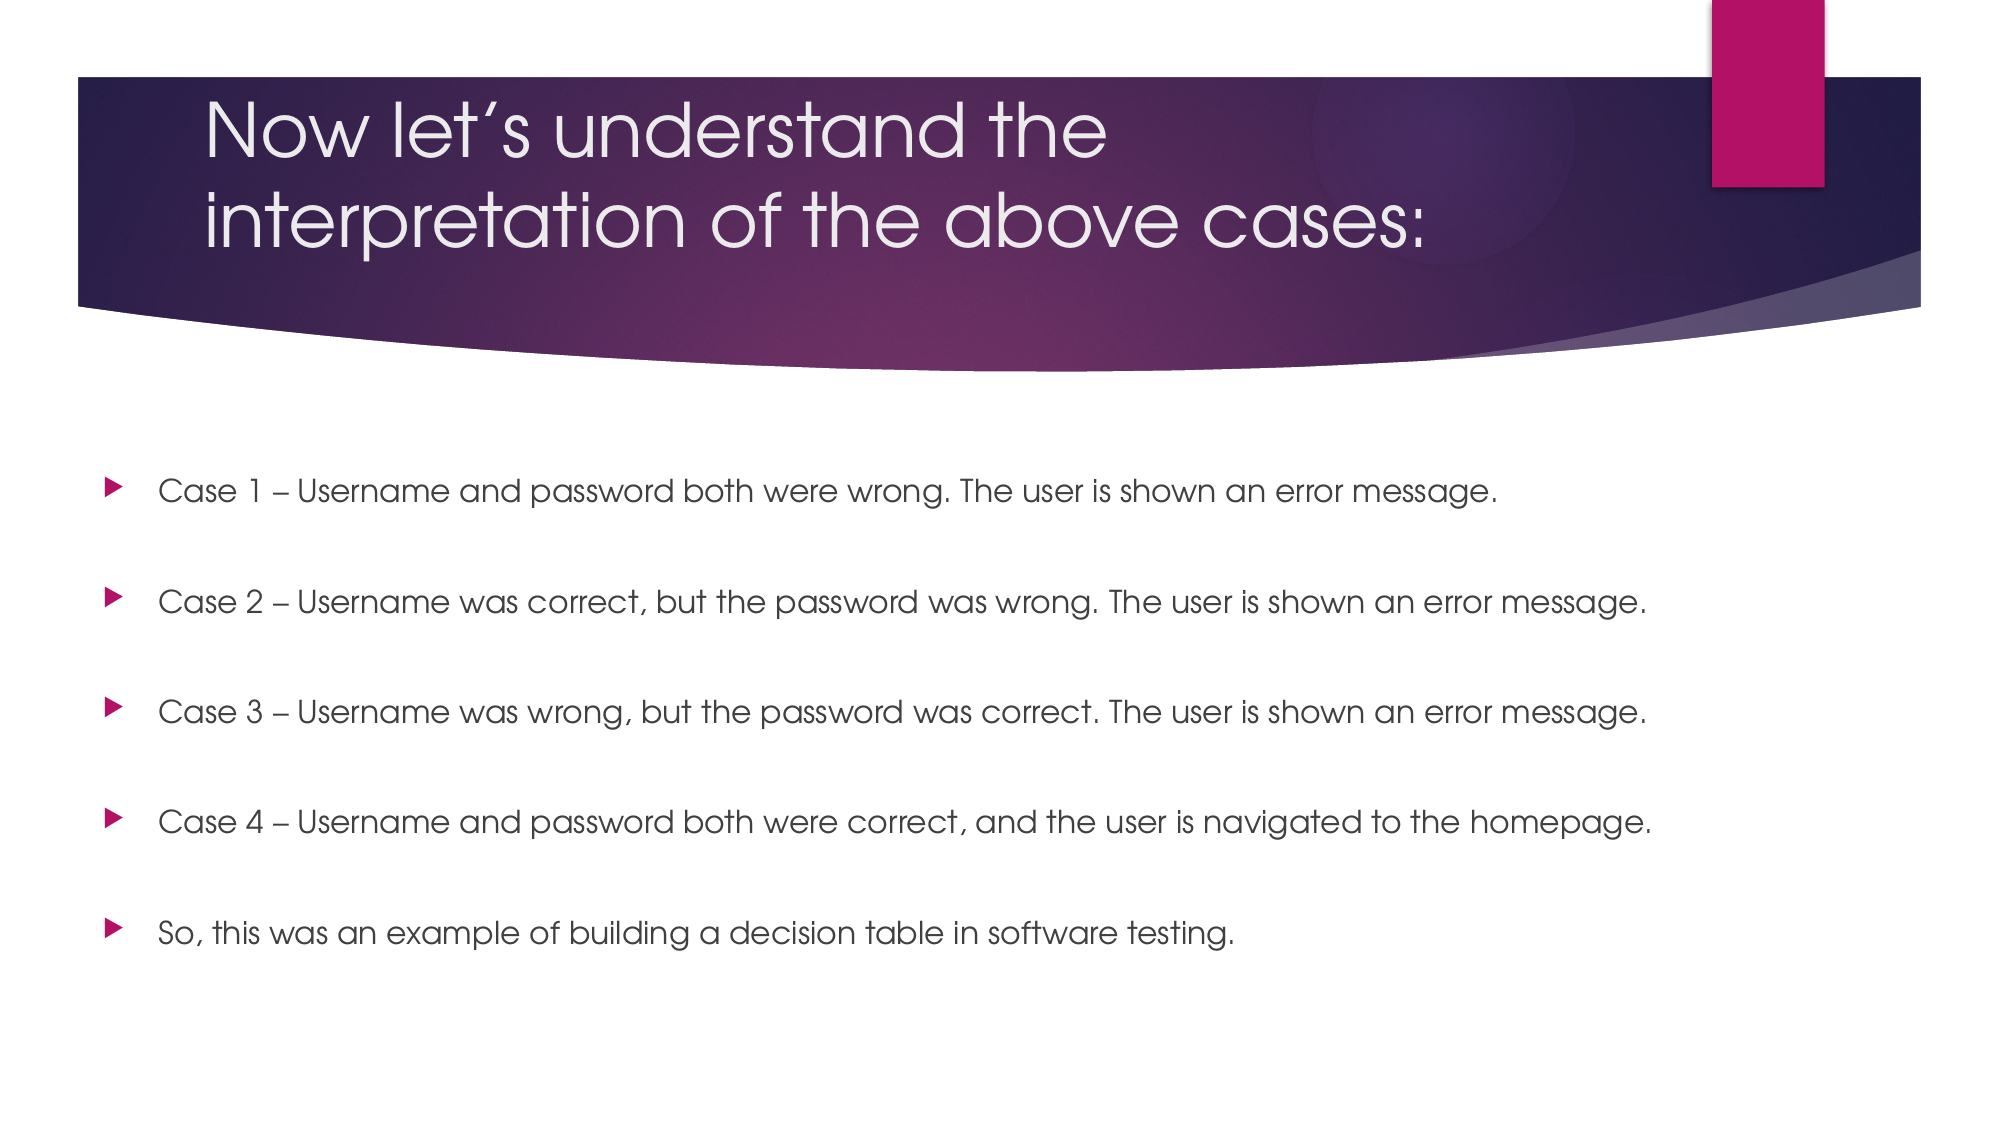

# Now let’s understand the interpretation of the above cases:

Case 1 – Username and password both were wrong. The user is shown an error message.

Case 2 – Username was correct, but the password was wrong. The user is shown an error message.

Case 3 – Username was wrong, but the password was correct. The user is shown an error message.

Case 4 – Username and password both were correct, and the user is navigated to the homepage.

So, this was an example of building a decision table in software testing.